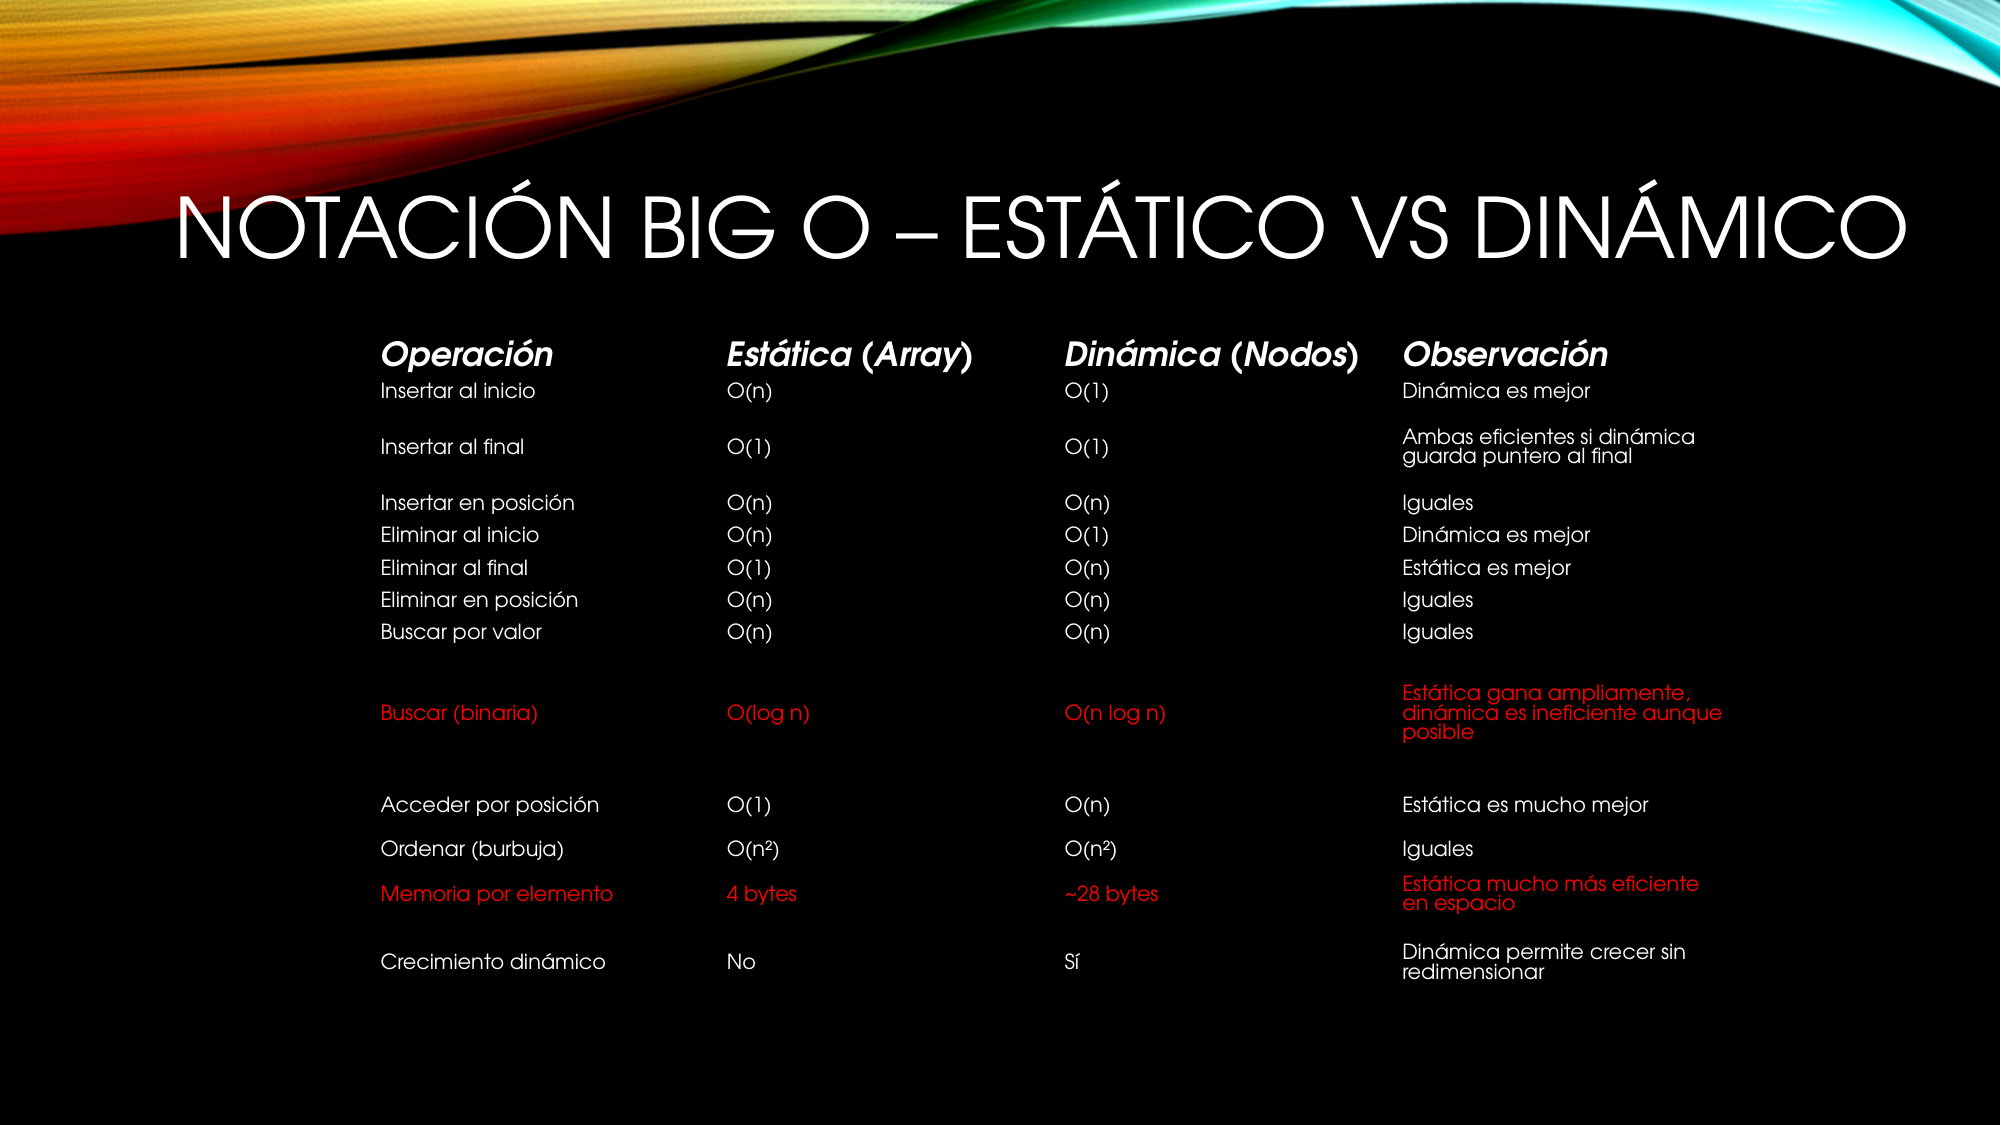

# Notación Big o – Estático vs Dinámico
| Operación | Estática (Array) | Dinámica (Nodos) | Observación |
| --- | --- | --- | --- |
| Insertar al inicio | O(n) | O(1) | Dinámica es mejor |
| Insertar al final | O(1) | O(1) | Ambas eficientes si dinámica guarda puntero al final |
| Insertar en posición | O(n) | O(n) | Iguales |
| Eliminar al inicio | O(n) | O(1) | Dinámica es mejor |
| Eliminar al final | O(1) | O(n) | Estática es mejor |
| Eliminar en posición | O(n) | O(n) | Iguales |
| Buscar por valor | O(n) | O(n) | Iguales |
| Buscar (binaria) | O(log n) | O(n log n) | Estática gana ampliamente, dinámica es ineficiente aunque posible |
| Acceder por posición | O(1) | O(n) | Estática es mucho mejor |
| Ordenar (burbuja) | O(n²) | O(n²) | Iguales |
| Memoria por elemento | 4 bytes | ~28 bytes | Estática mucho más eficiente en espacio |
| Crecimiento dinámico | No | Sí | Dinámica permite crecer sin redimensionar |